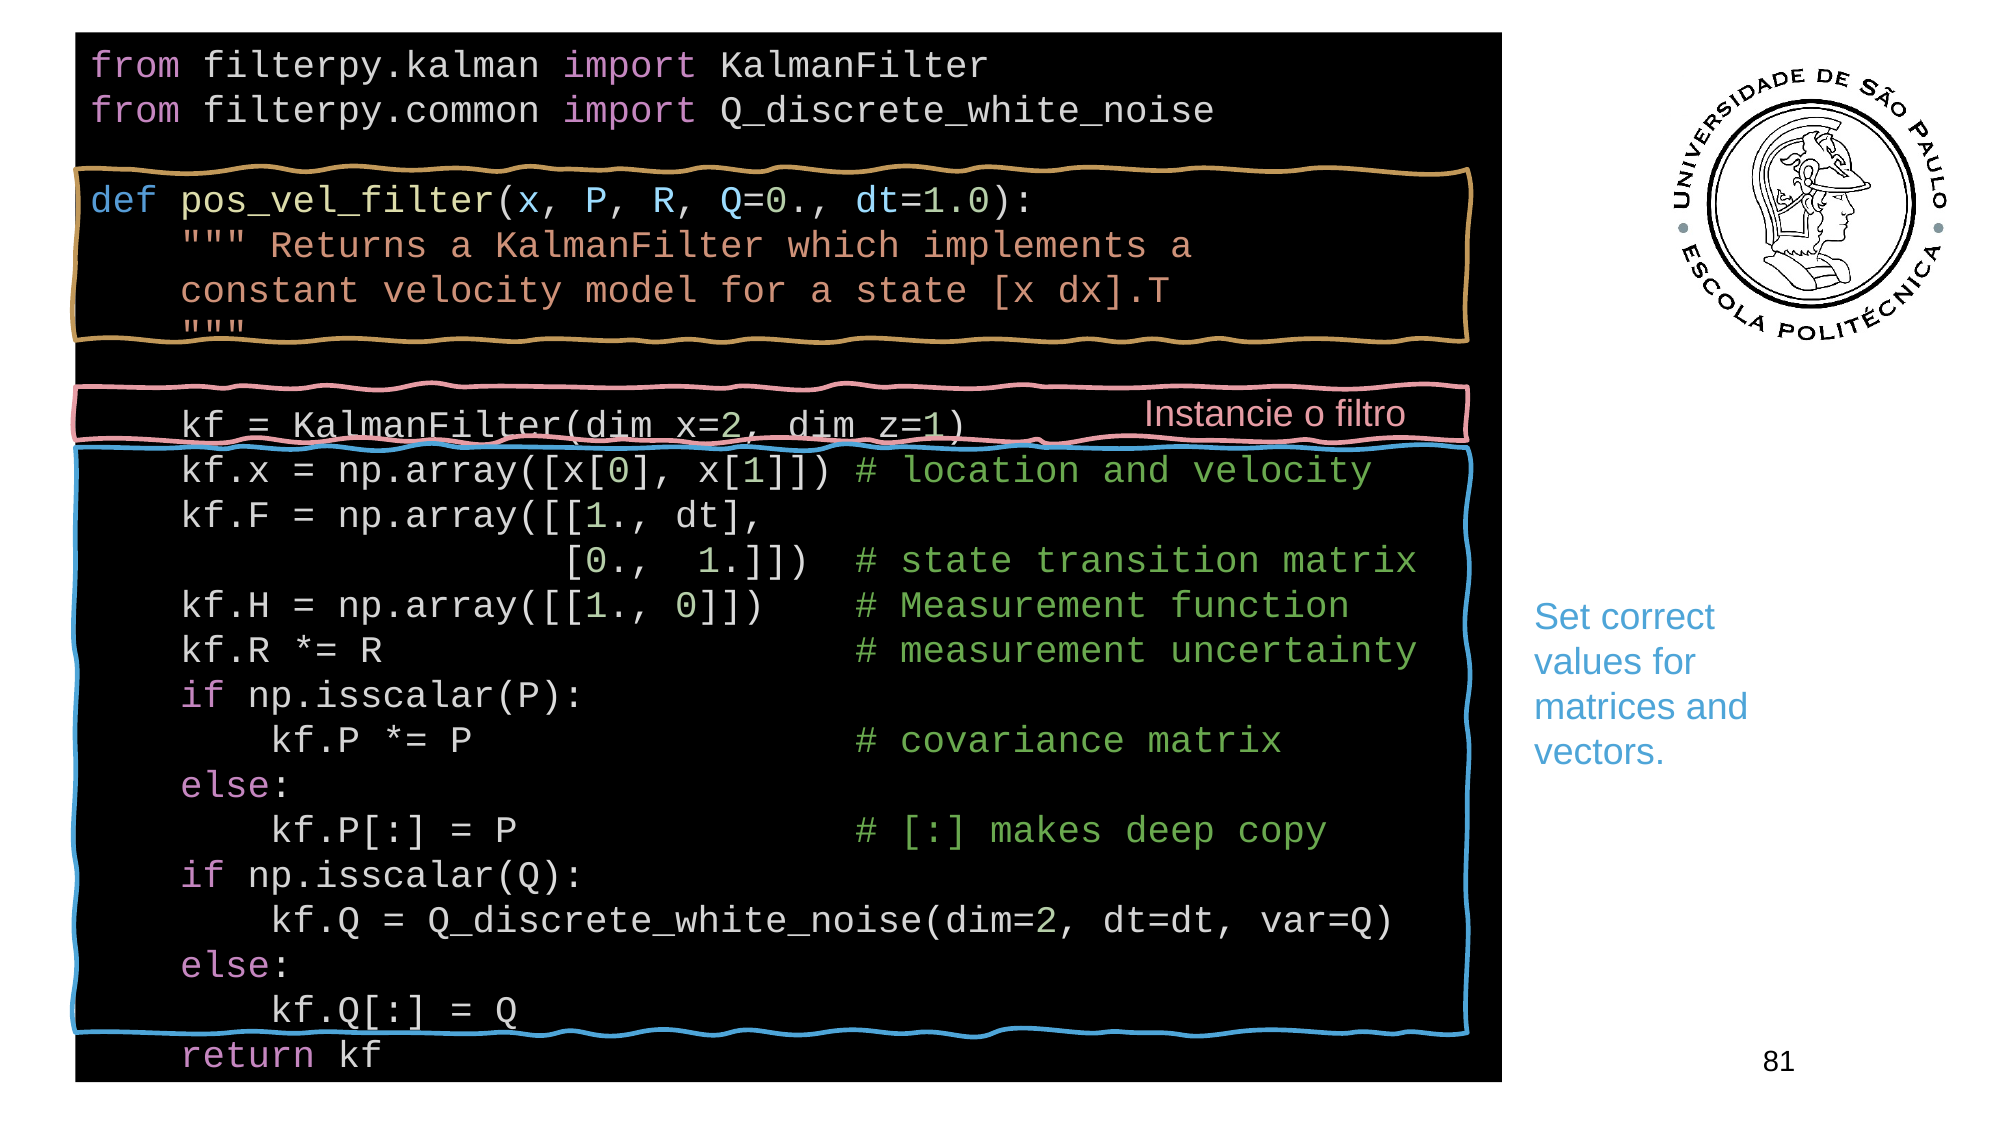

from filterpy.kalman import KalmanFilter
from filterpy.common import Q_discrete_white_noise
def pos_vel_filter(x, P, R, Q=0., dt=1.0):
    """ Returns a KalmanFilter which implements a
    constant velocity model for a state [x dx].T
    """

    kf = KalmanFilter(dim_x=2, dim_z=1)
    kf.x = np.array([x[0], x[1]]) # location and velocity
    kf.F = np.array([[1., dt],
                     [0.,  1.]])  # state transition matrix
    kf.H = np.array([[1., 0]])    # Measurement function
    kf.R *= R                     # measurement uncertainty
    if np.isscalar(P):
        kf.P *= P                 # covariance matrix
    else:
        kf.P[:] = P               # [:] makes deep copy
    if np.isscalar(Q):
        kf.Q = Q_discrete_white_noise(dim=2, dt=dt, var=Q)
    else:
        kf.Q[:] = Q
    return kf

Instancie o filtro

Set correct values for matrices and vectors.